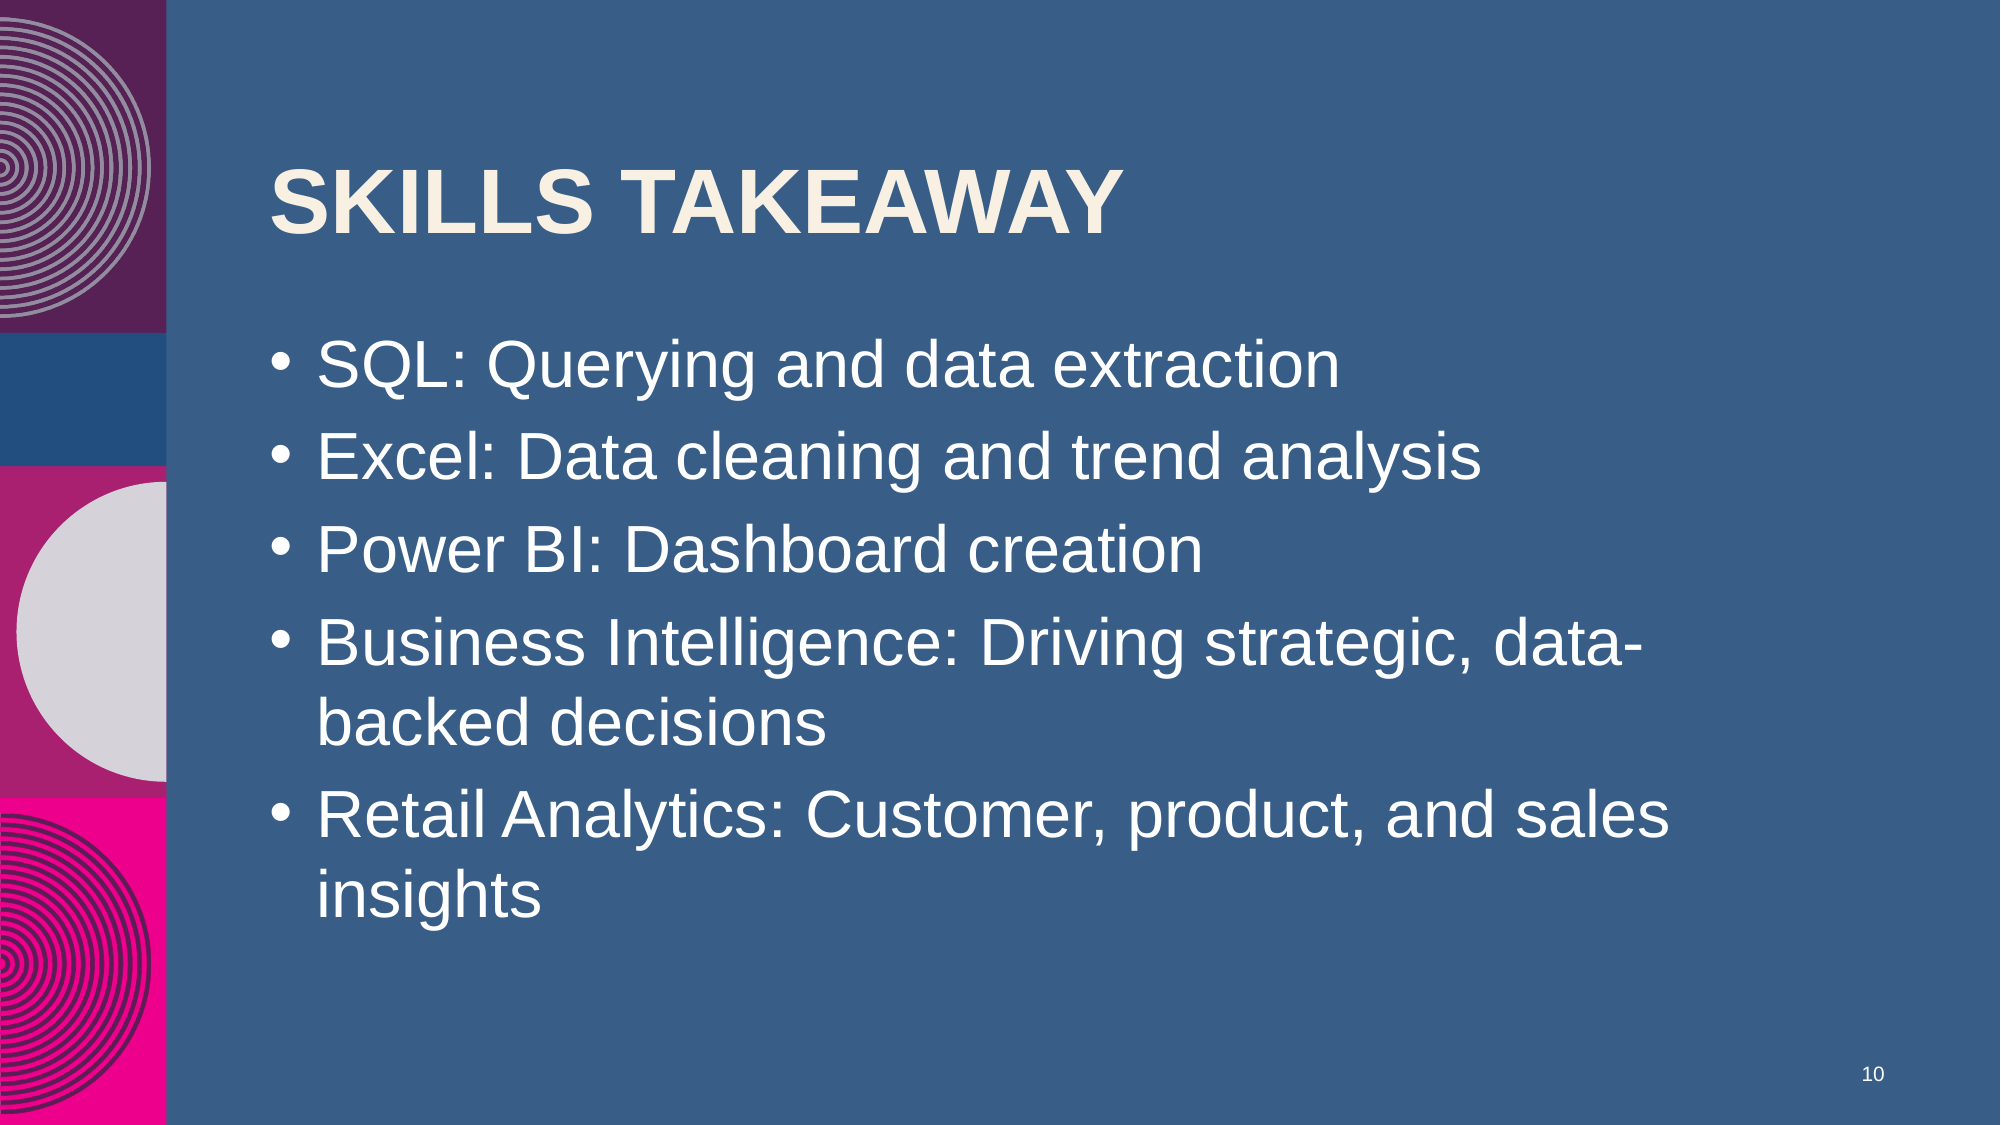

# Skills Takeaway
SQL: Querying and data extraction
Excel: Data cleaning and trend analysis
Power BI: Dashboard creation
Business Intelligence: Driving strategic, data-backed decisions
Retail Analytics: Customer, product, and sales insights

10